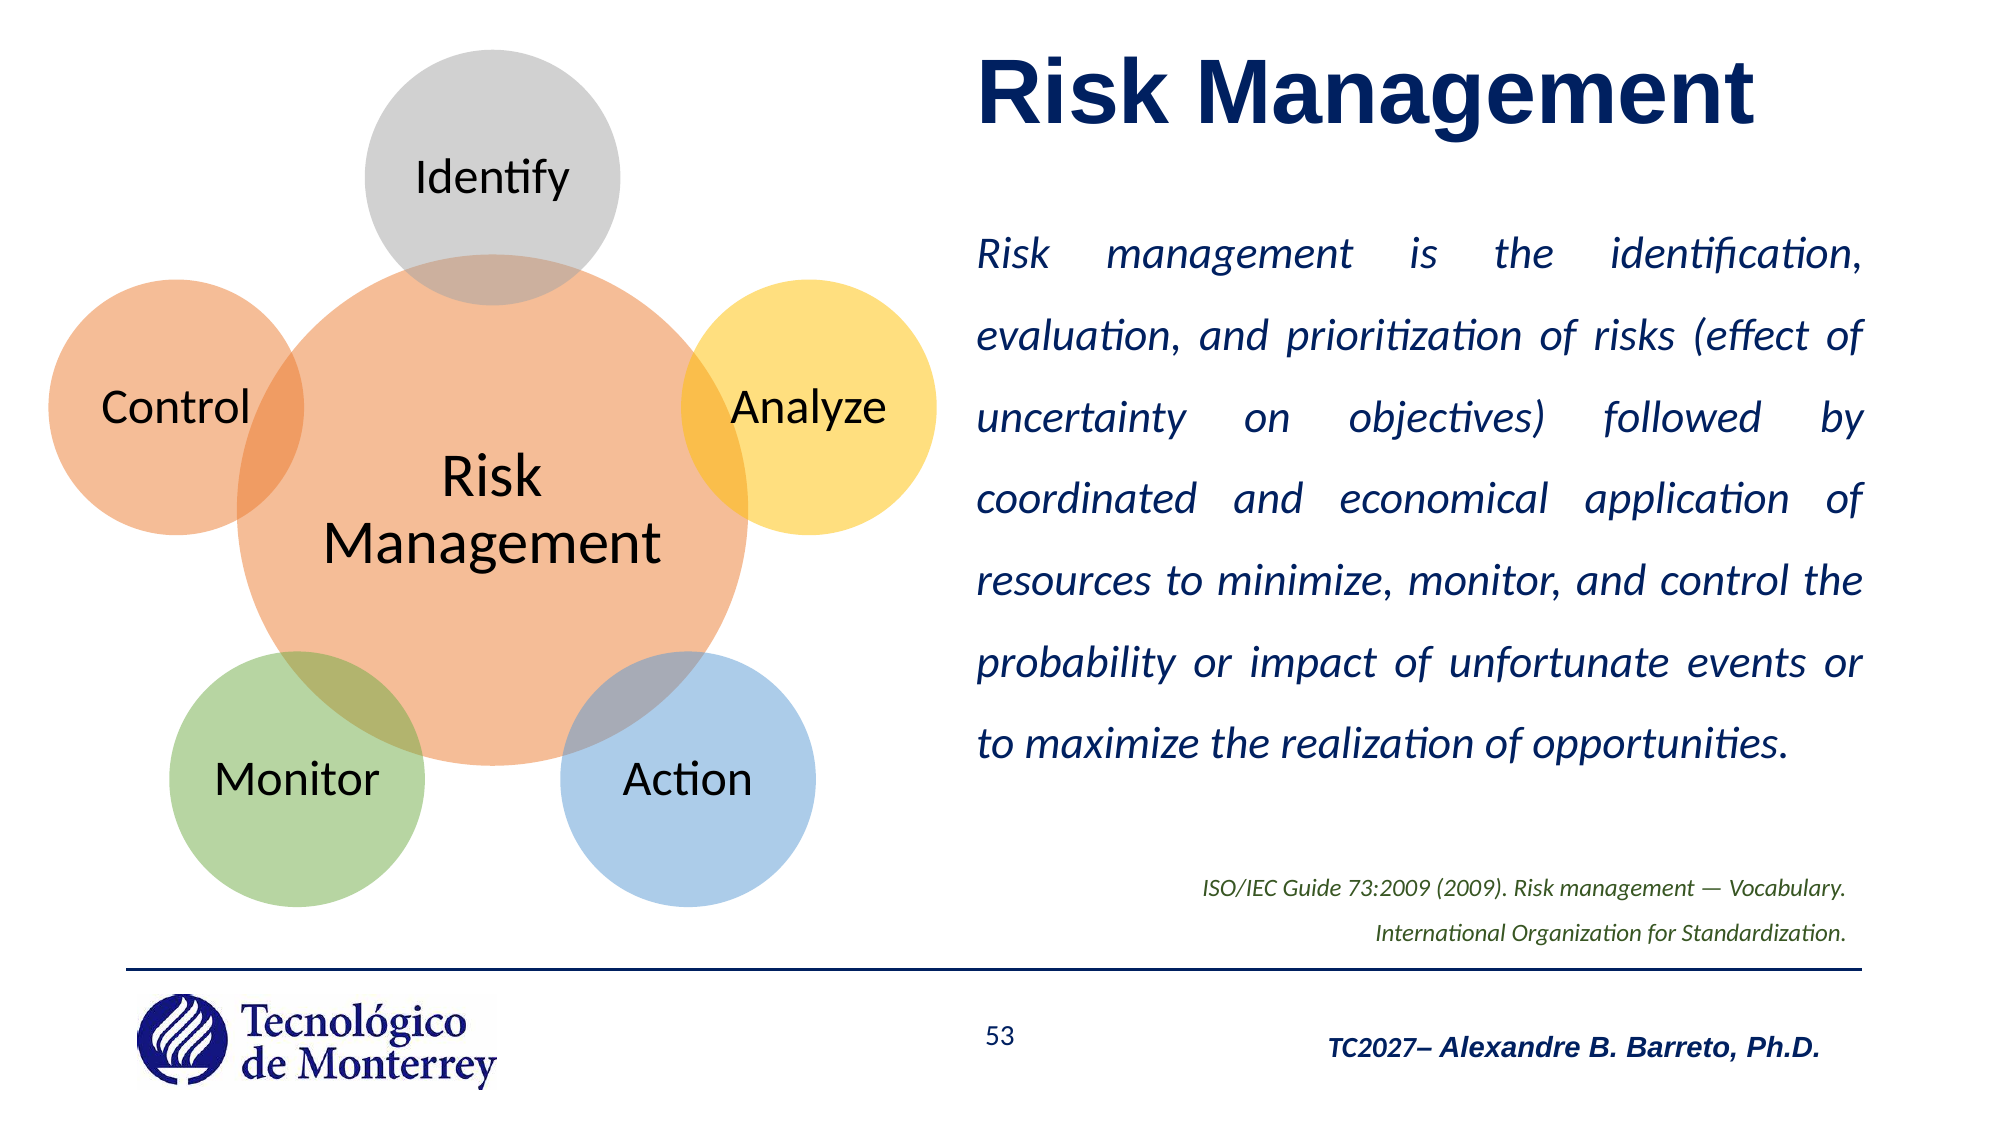

# Risk Management
Risk Management
Identify
Analyze
Action
Monitor
Control
Risk management is the identification, evaluation, and prioritization of risks (effect of uncertainty on objectives) followed by coordinated and economical application of resources to minimize, monitor, and control the probability or impact of unfortunate events or to maximize the realization of opportunities.
ISO/IEC Guide 73:2009 (2009). Risk management — Vocabulary. International Organization for Standardization.